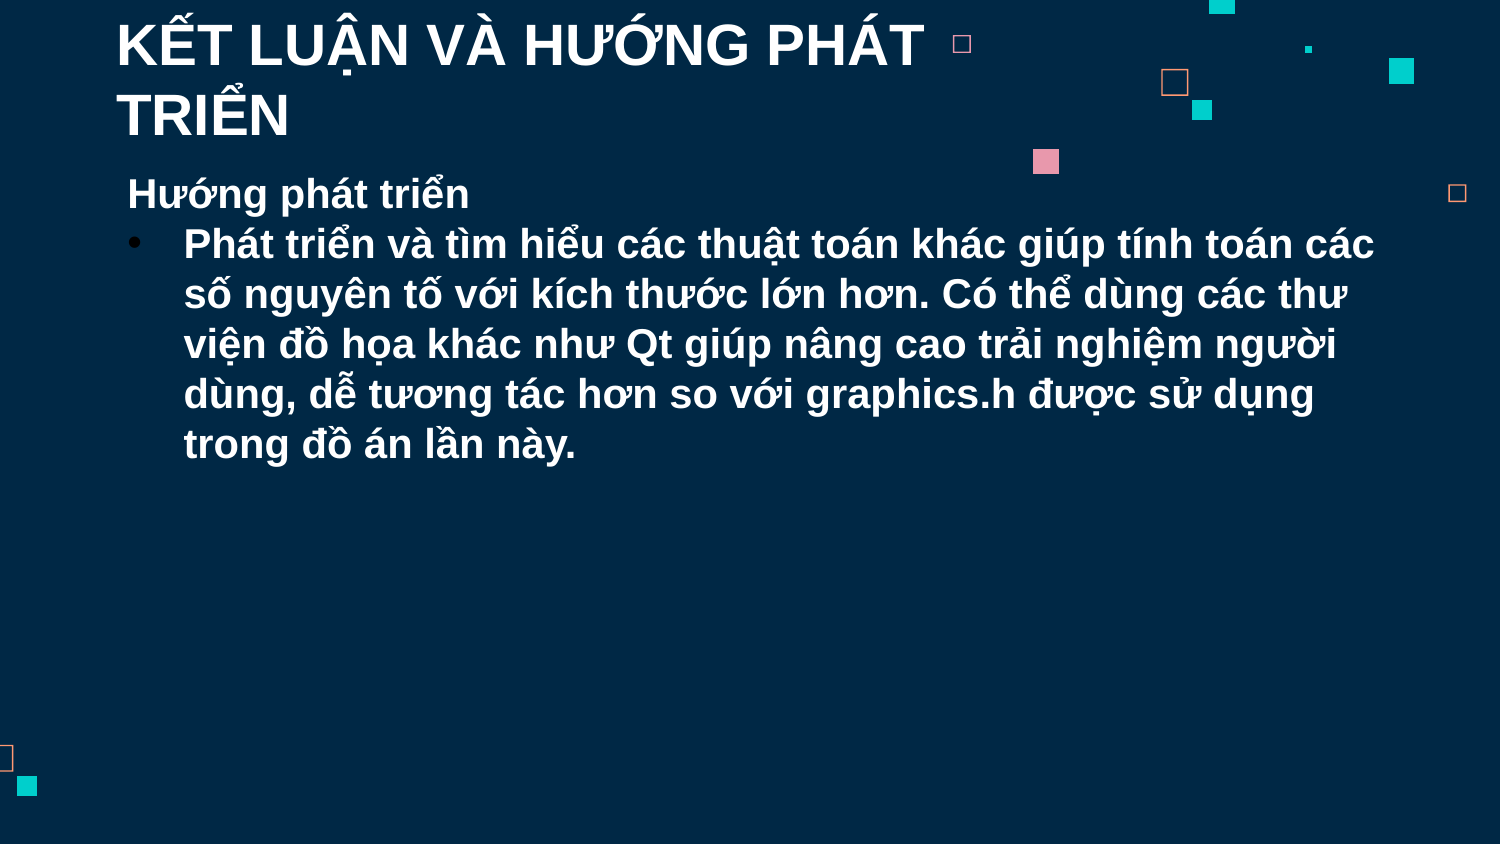

# KẾT LUẬN VÀ HƯỚNG PHÁT TRIỂN
Hướng phát triển
Phát triển và tìm hiểu các thuật toán khác giúp tính toán các số nguyên tố với kích thước lớn hơn. Có thể dùng các thư viện đồ họa khác như Qt giúp nâng cao trải nghiệm người dùng, dễ tương tác hơn so với graphics.h được sử dụng trong đồ án lần này.